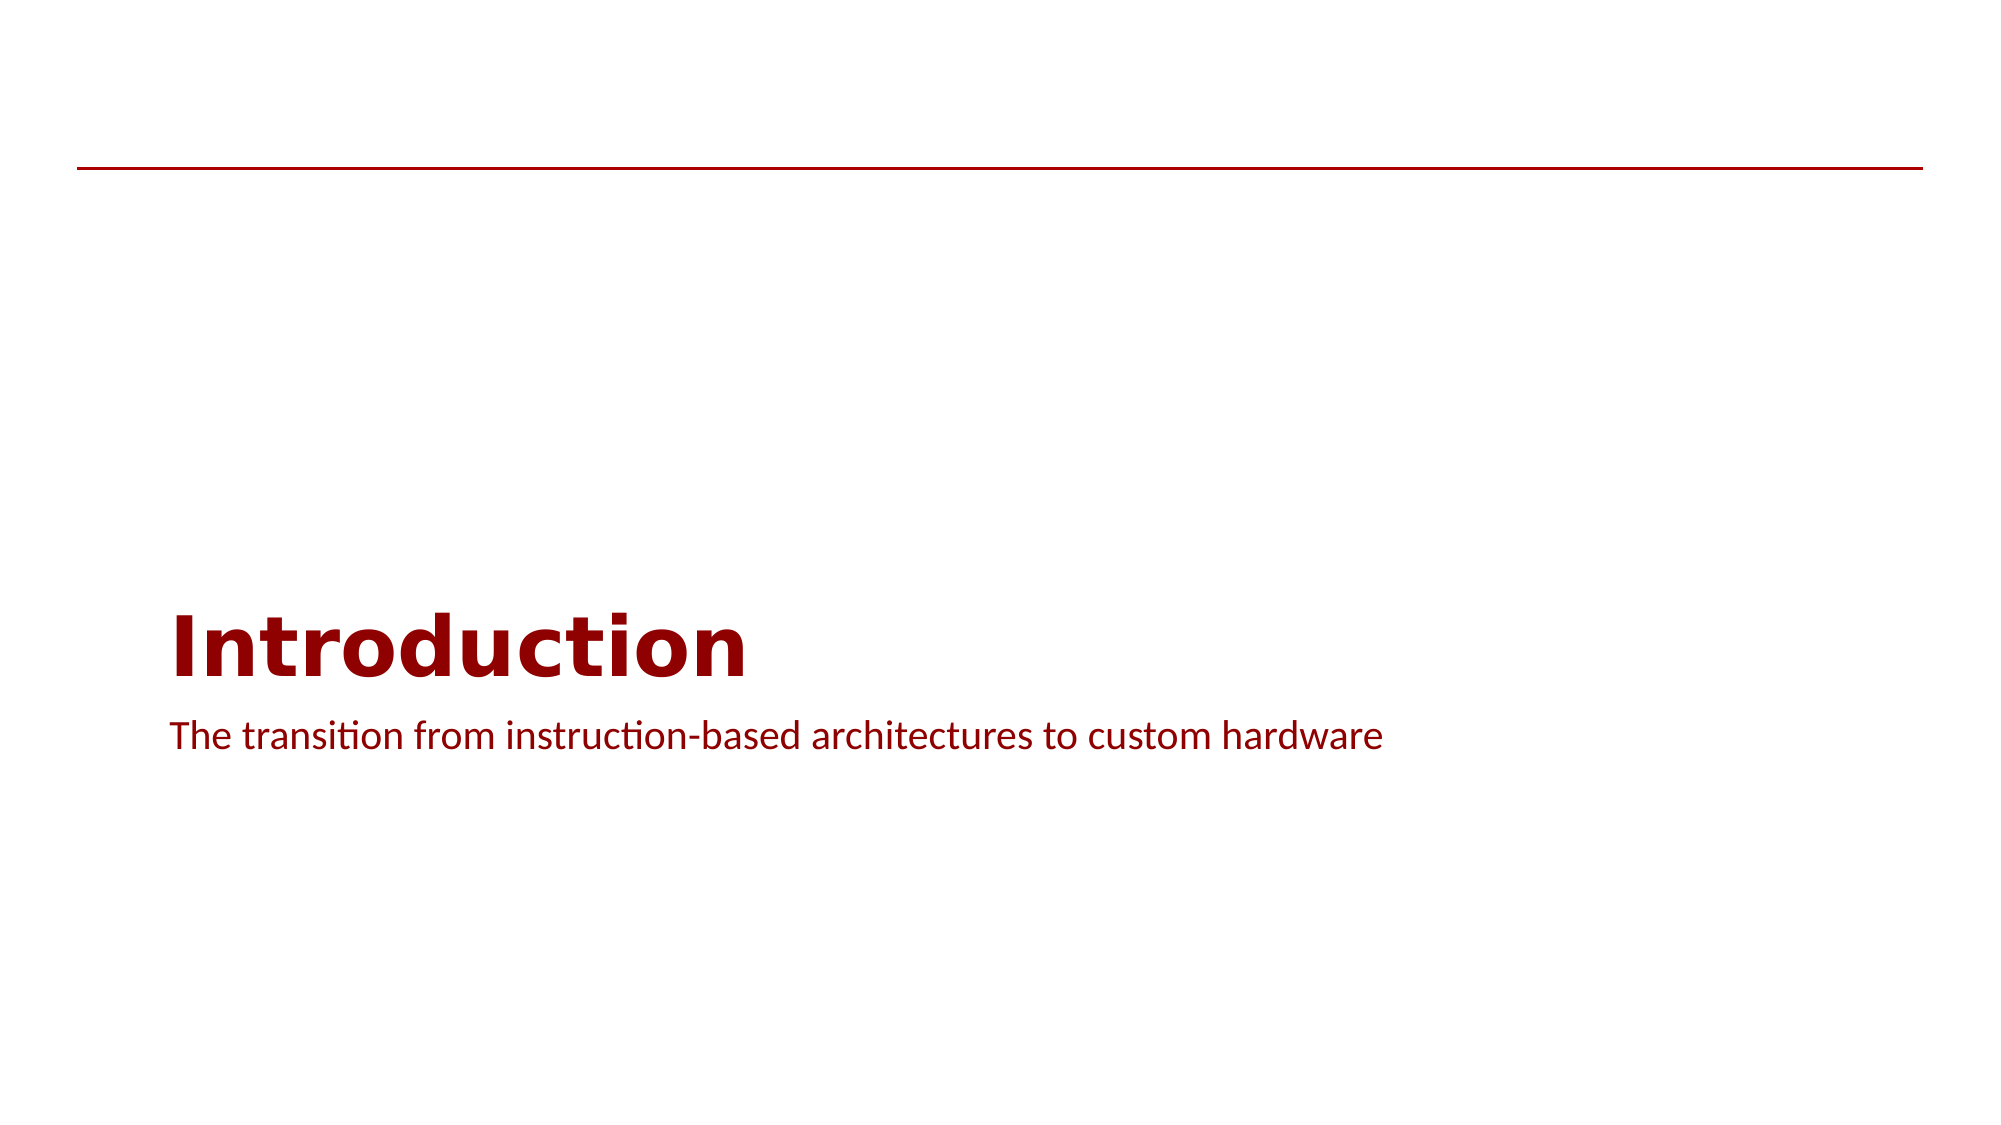

# Introduction
The transition from instruction-based architectures to custom hardware
2